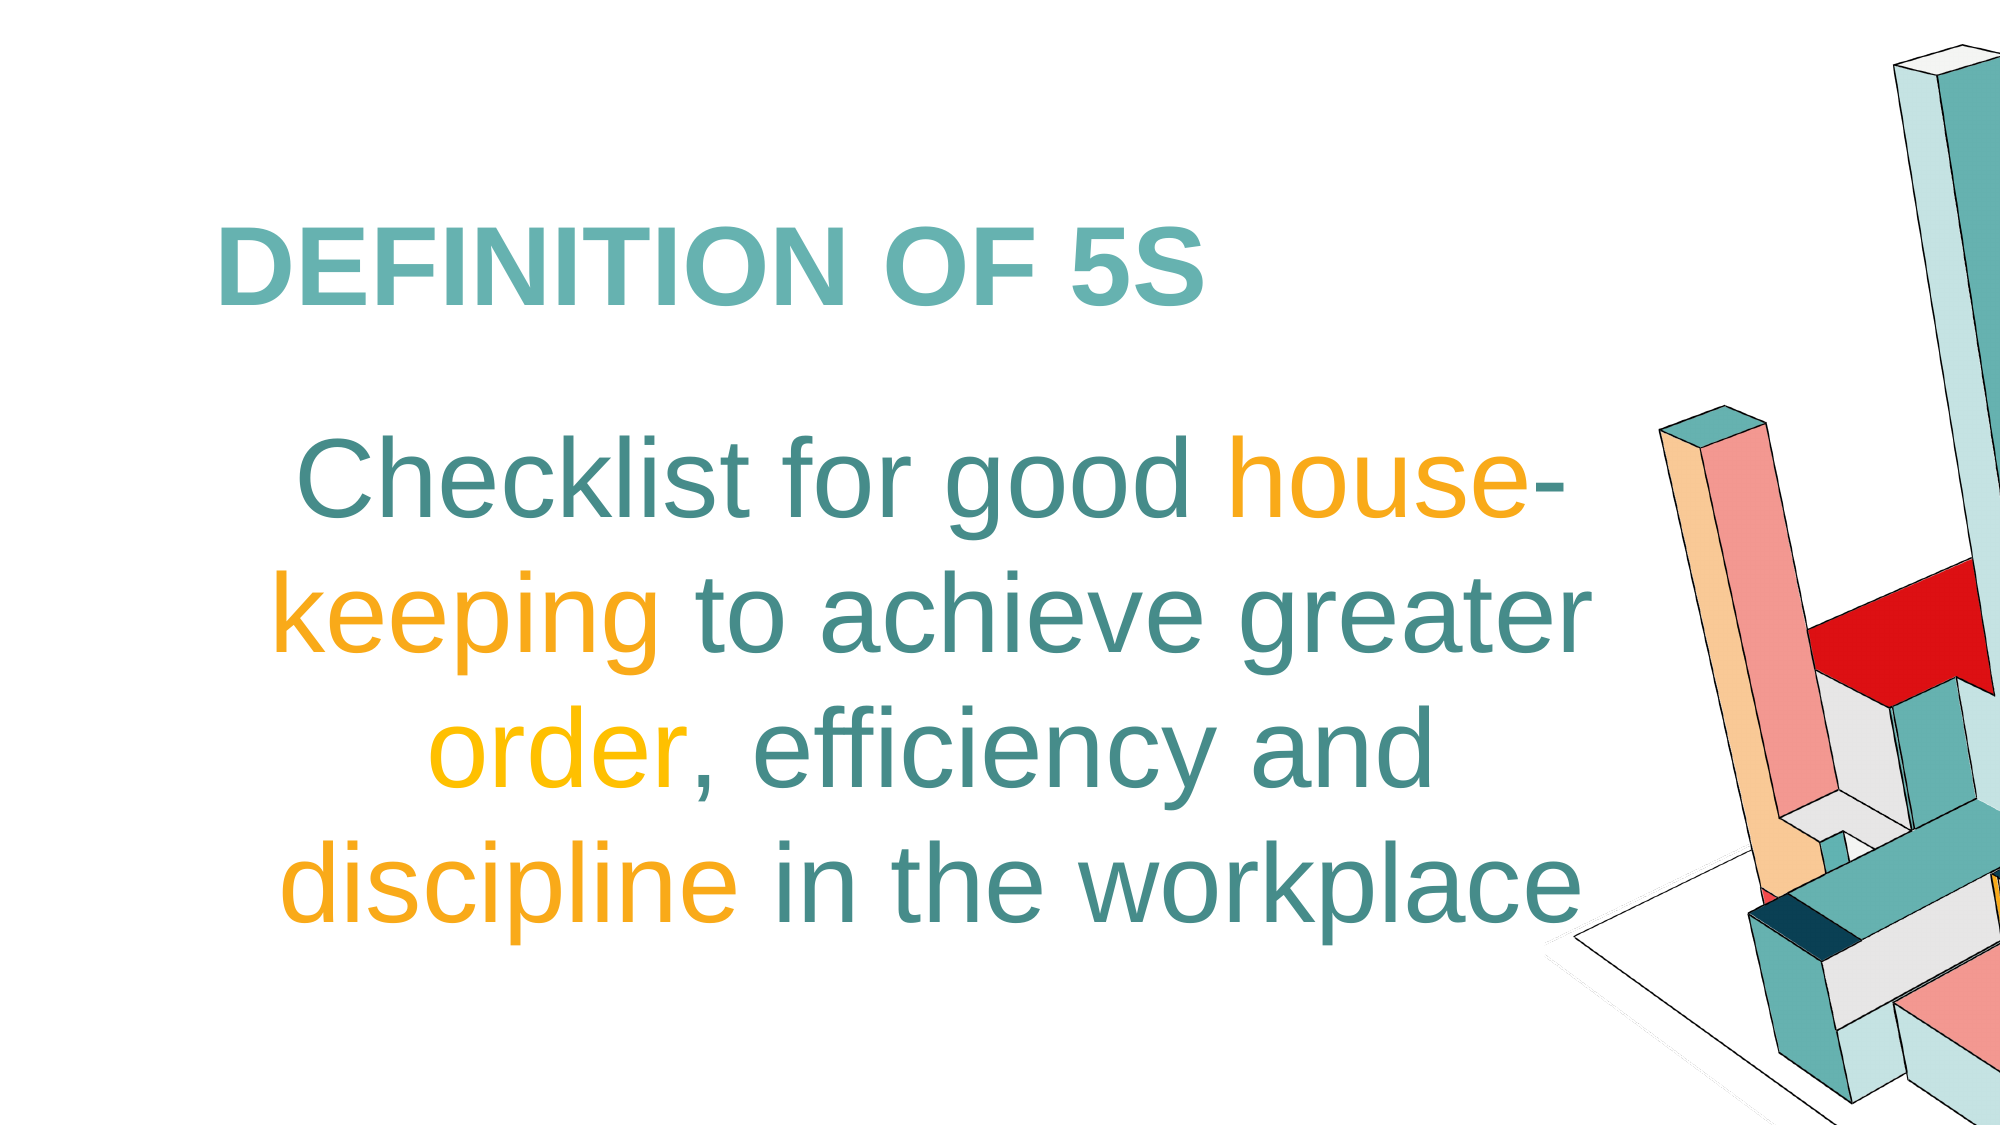

DEFINITION OF 5S
Checklist for good house-
keeping to achieve greater
order, efficiency and
discipline in the workplace